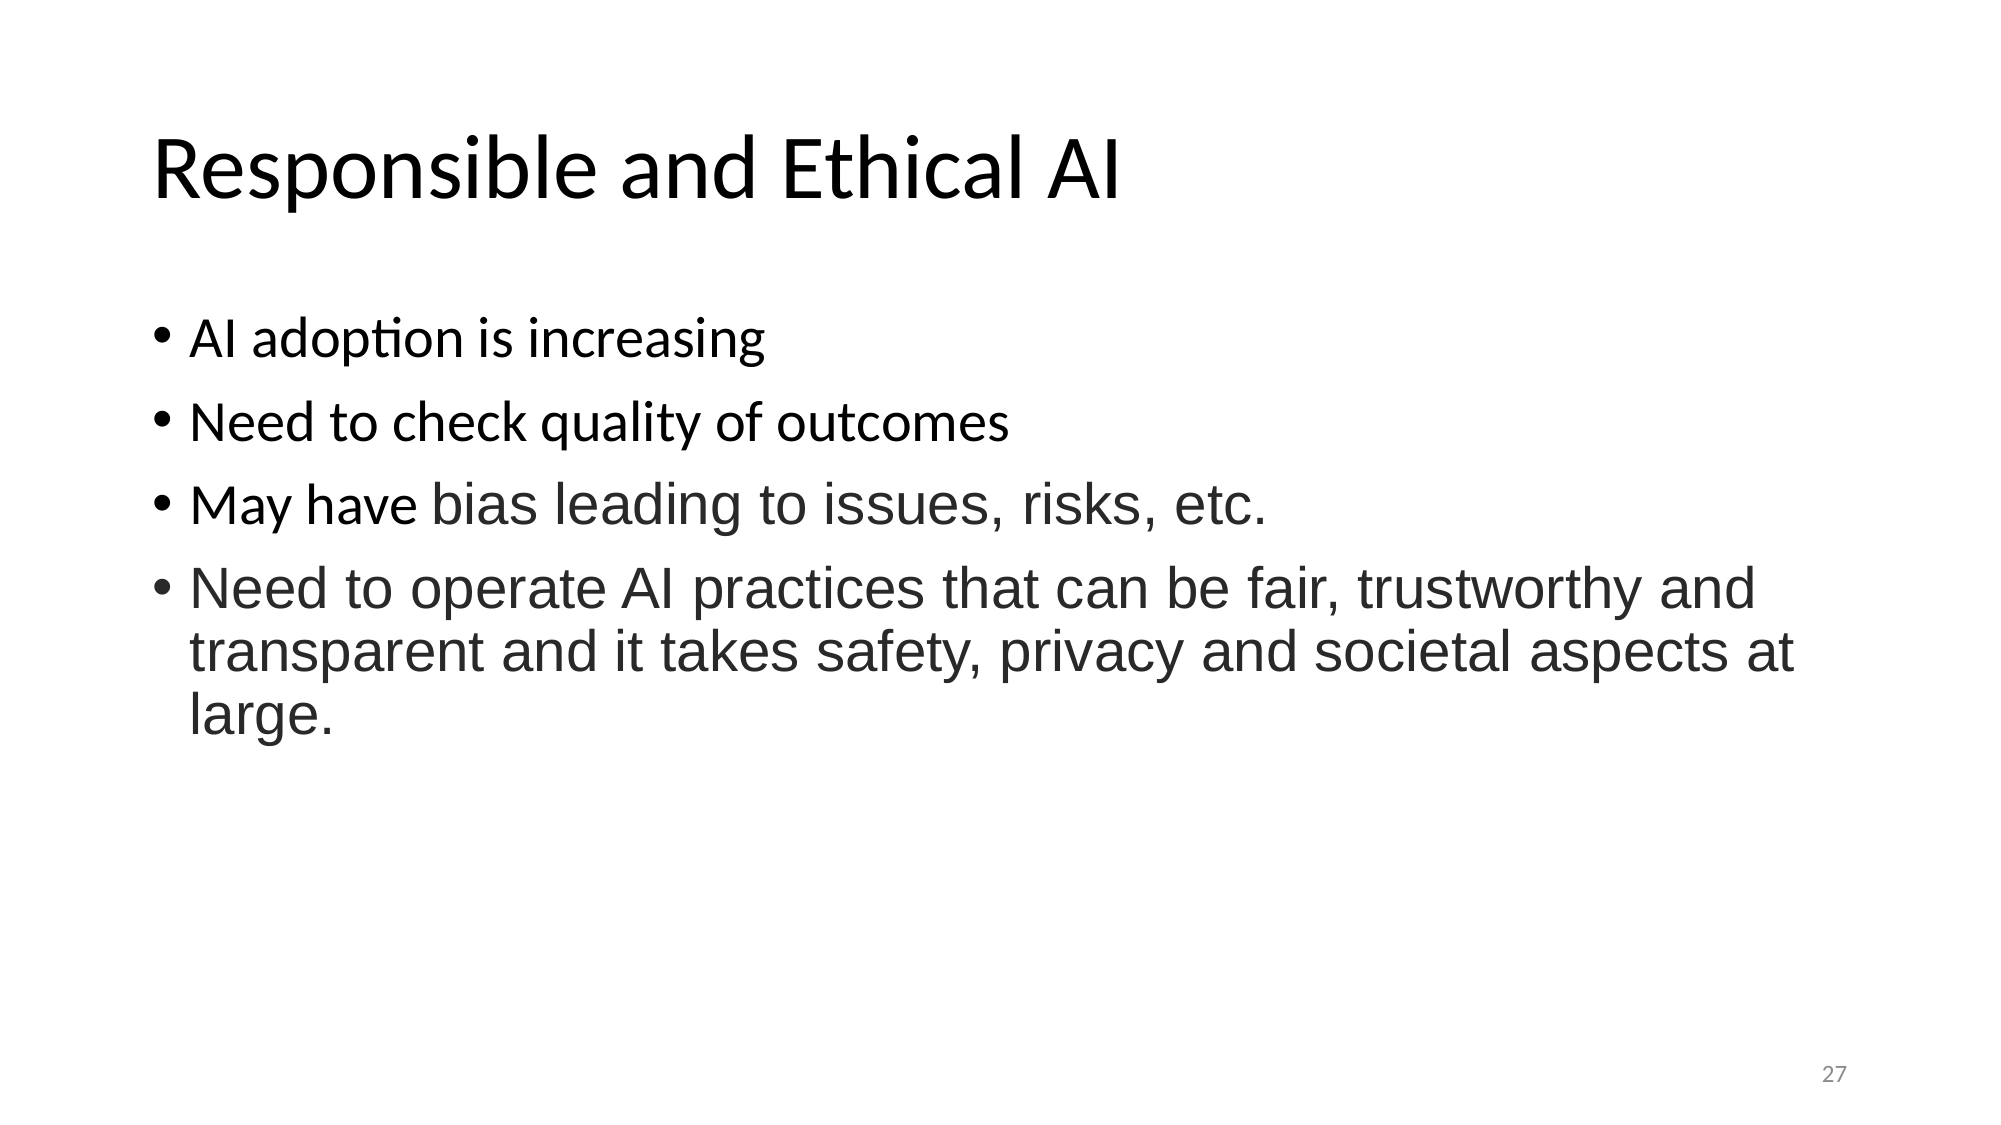

# Responsible and Ethical AI
AI adoption is increasing
Need to check quality of outcomes
May have bias leading to issues, risks, etc.
Need to operate AI practices that can be fair, trustworthy and transparent and it takes safety, privacy and societal aspects at large.
27